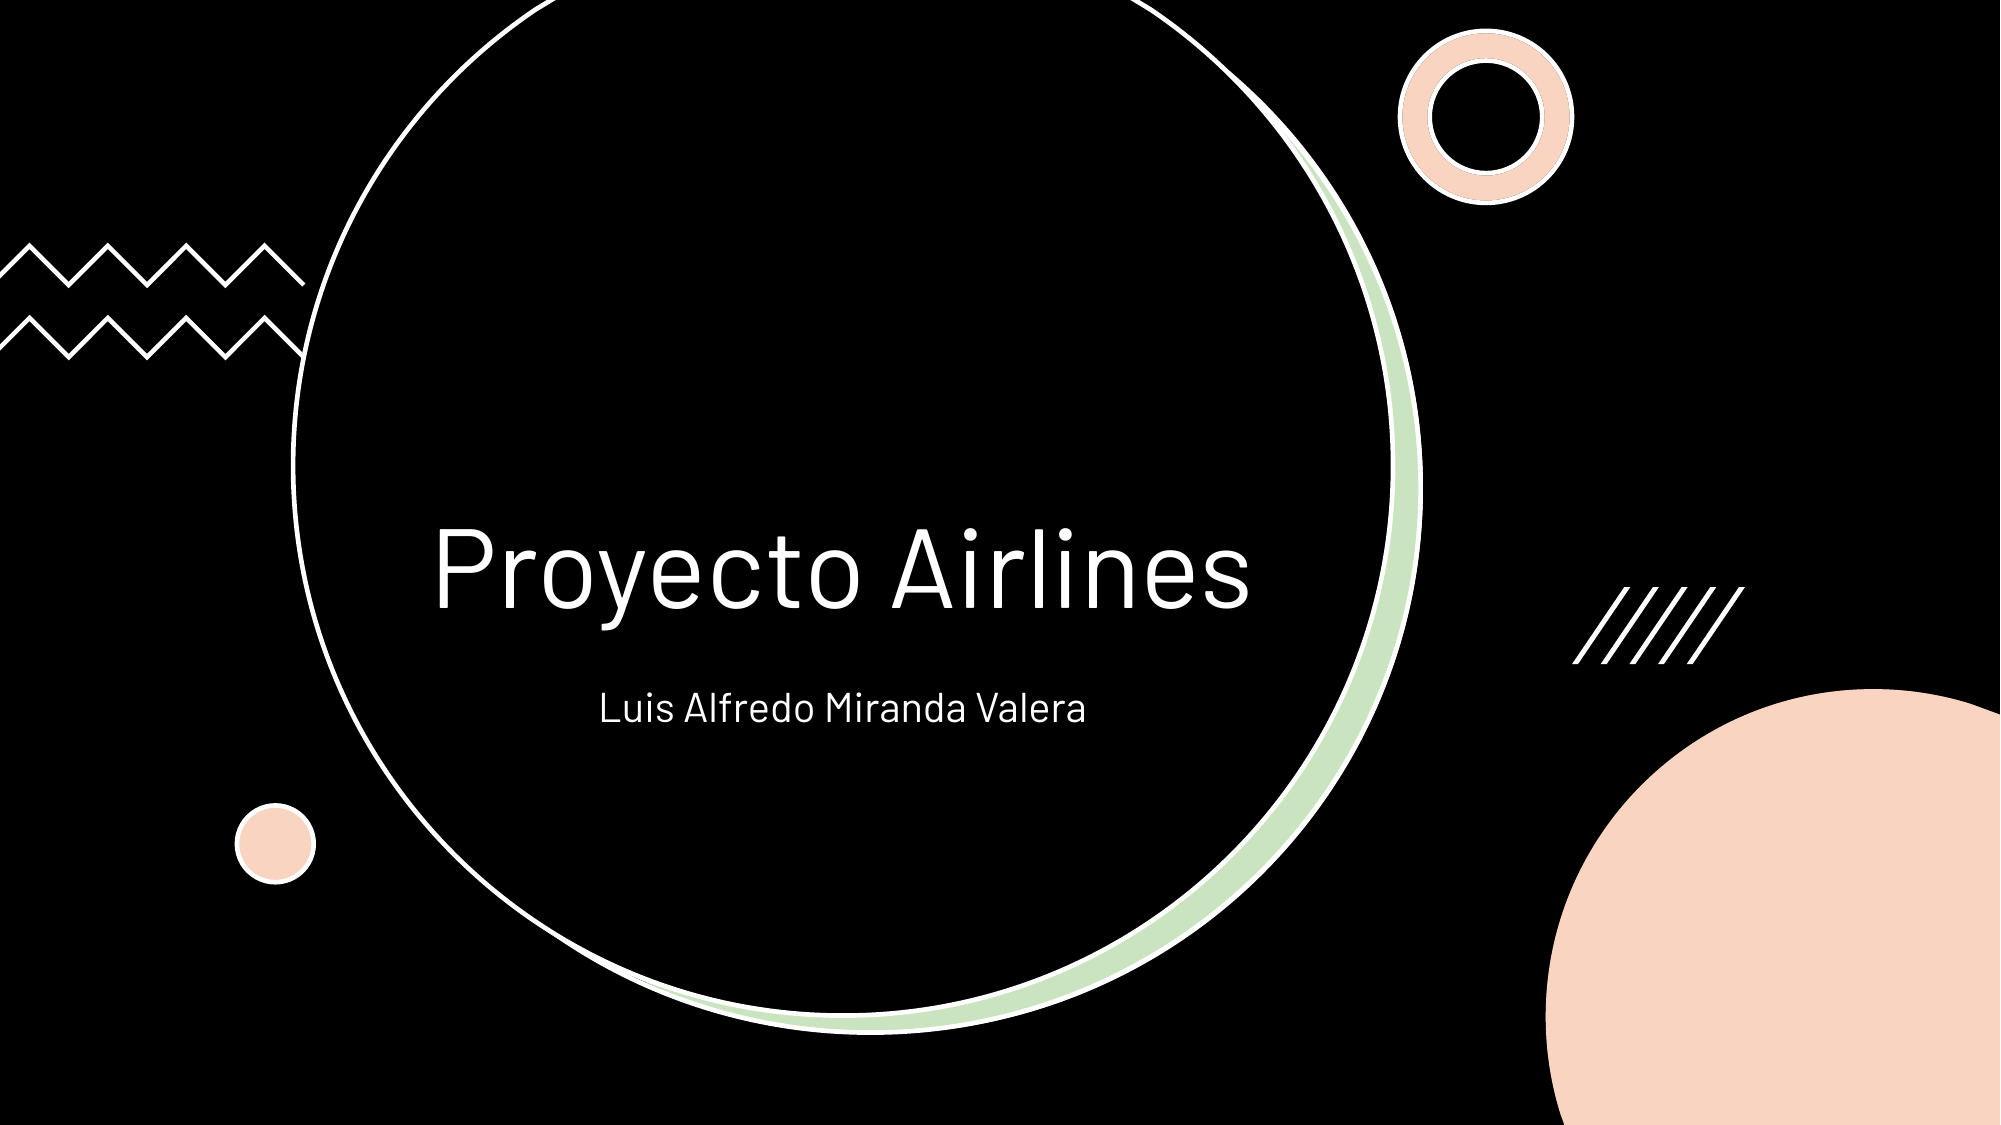

# Proyecto Airlines

Luis Alfredo Miranda Valera